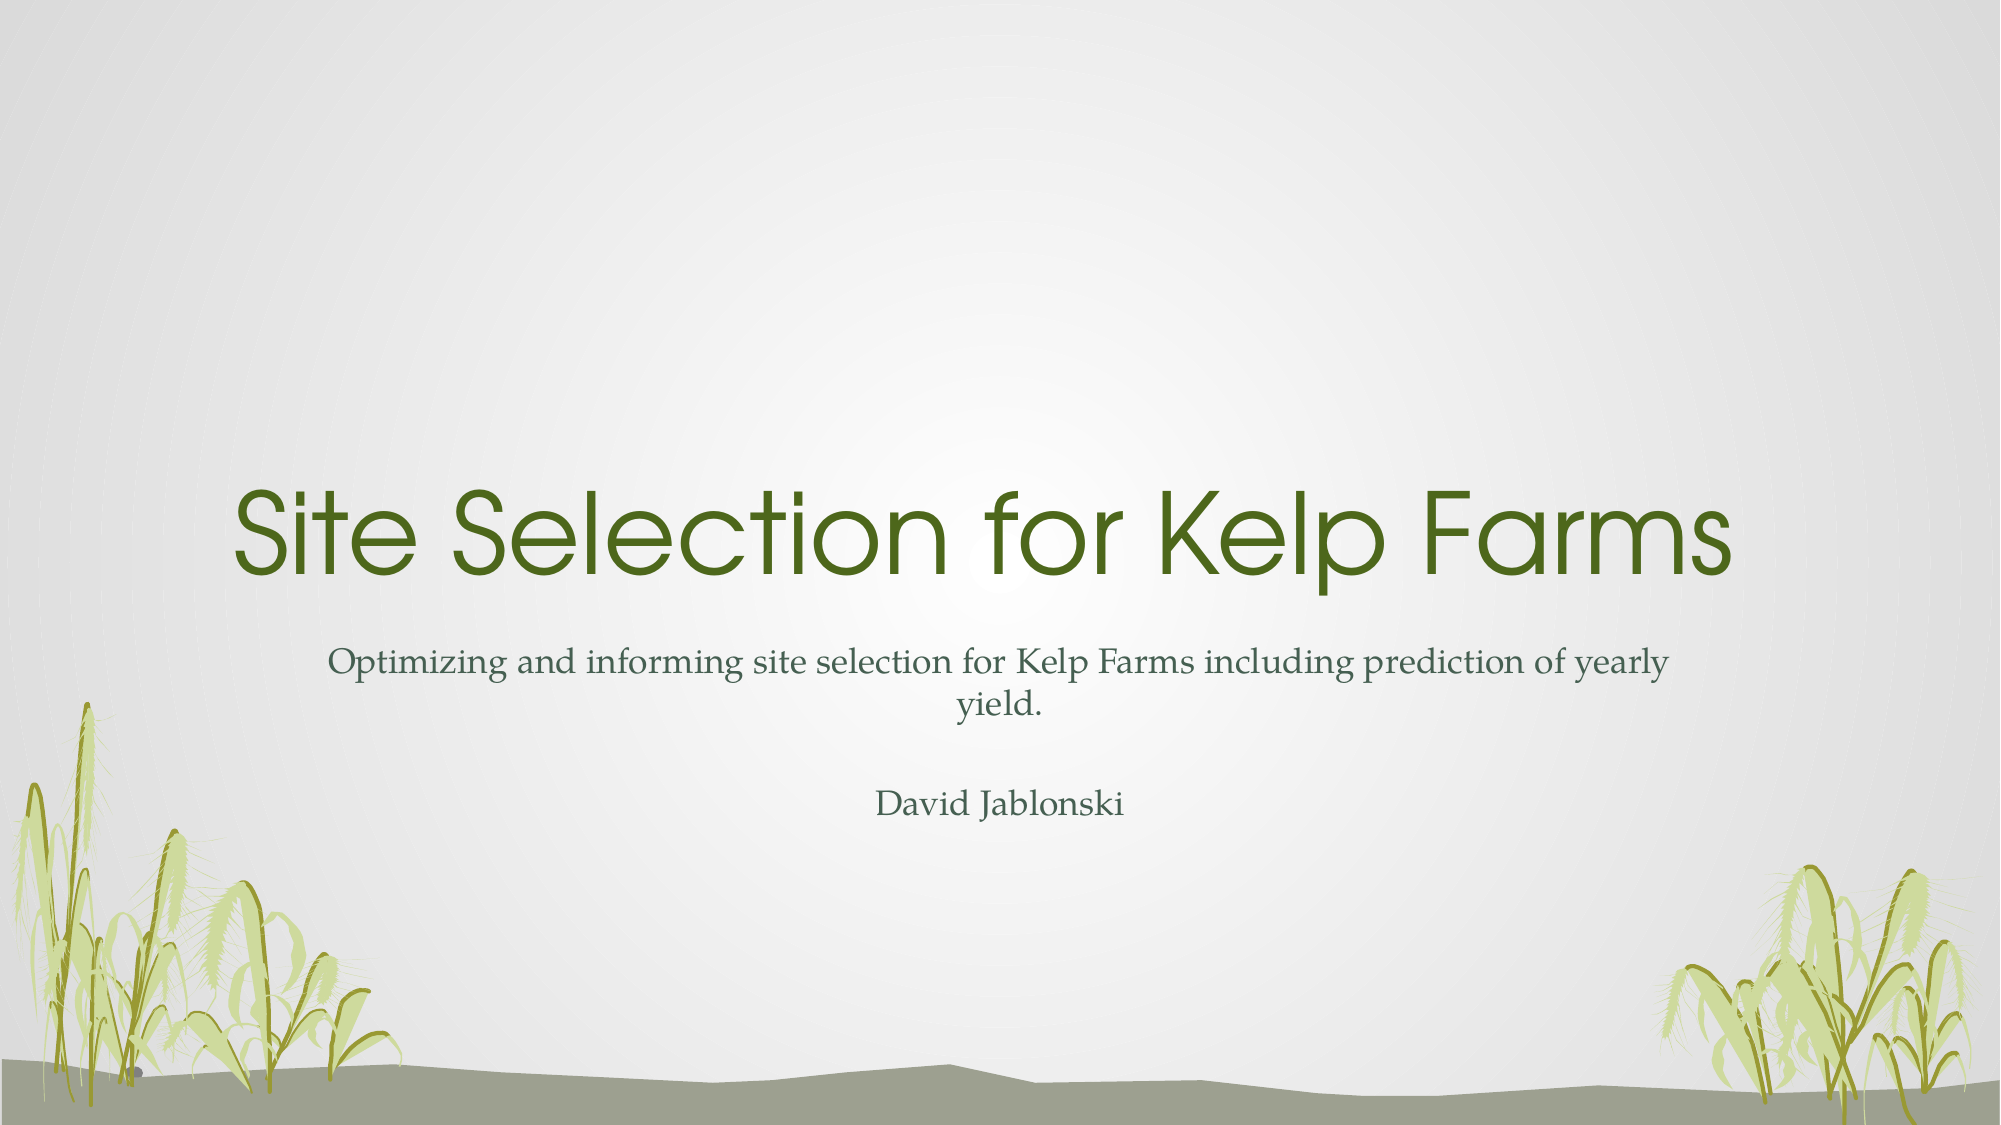

# Site Selection for Kelp Farms
Optimizing and informing site selection for Kelp Farms including prediction of yearly yield.

David Jablonski